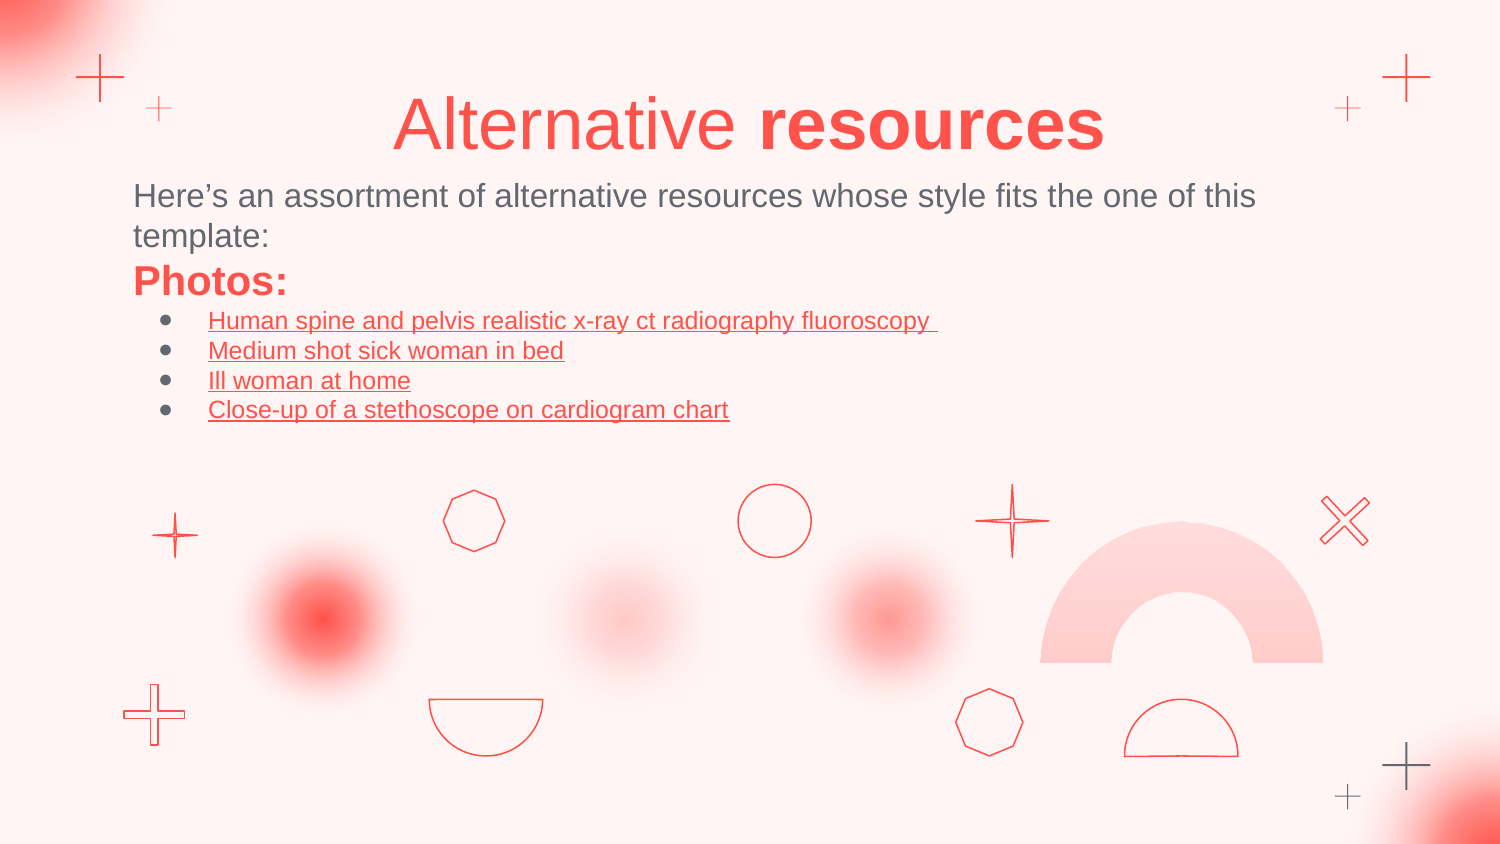

# Alternative resources

Here’s an assortment of alternative resources whose style fits the one of this template:
Photos:
Human spine and pelvis realistic x-ray ct radiography fluoroscopy
Medium shot sick woman in bed
Ill woman at home
Close-up of a stethoscope on cardiogram chart